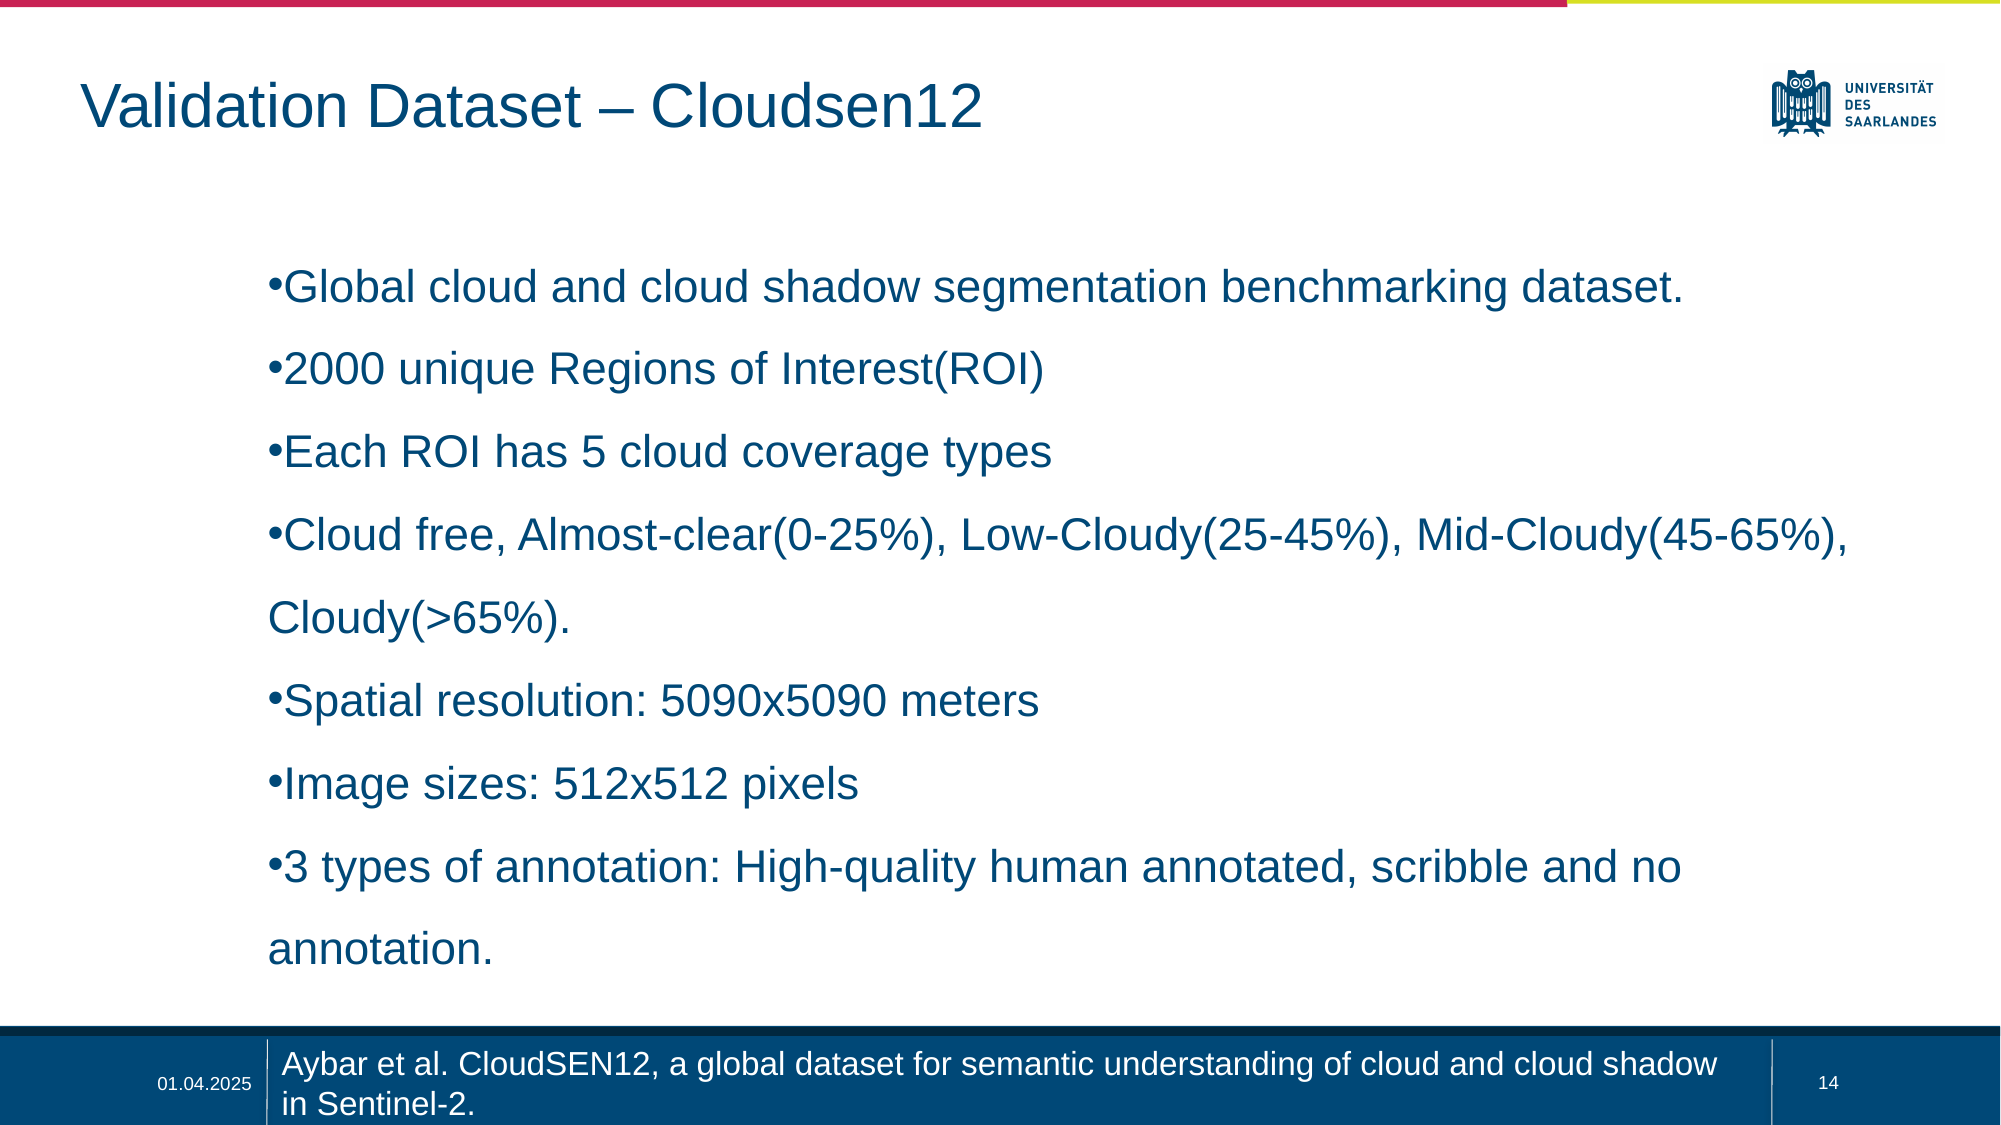

Validation Dataset – Cloudsen12

Global cloud and cloud shadow segmentation benchmarking dataset.
2000 unique Regions of Interest(ROI)
Each ROI has 5 cloud coverage types
Cloud free, Almost-clear(0-25%), Low-Cloudy(25-45%), Mid-Cloudy(45-65%), Cloudy(>65%).
Spatial resolution: 5090x5090 meters
Image sizes: 512x512 pixels
3 types of annotation: High-quality human annotated, scribble and no annotation.

Aybar et al. CloudSEN12, a global dataset for semantic understanding of cloud and cloud shadow in Sentinel-2.
14
01.04.2025